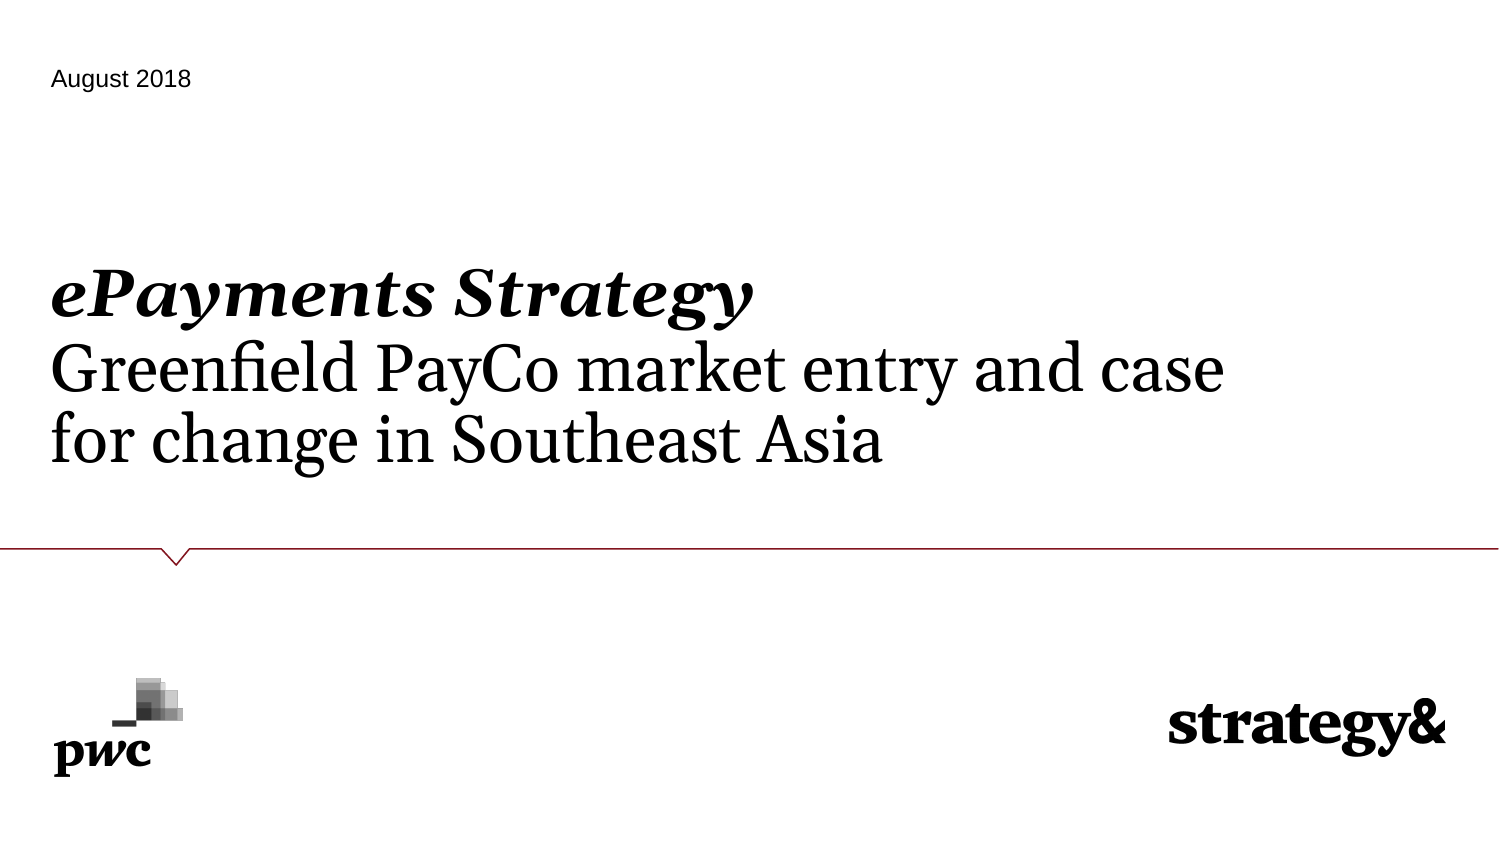

August 2018
ePayments Strategy
# Greenfield PayCo market entry and case for change in Southeast Asia